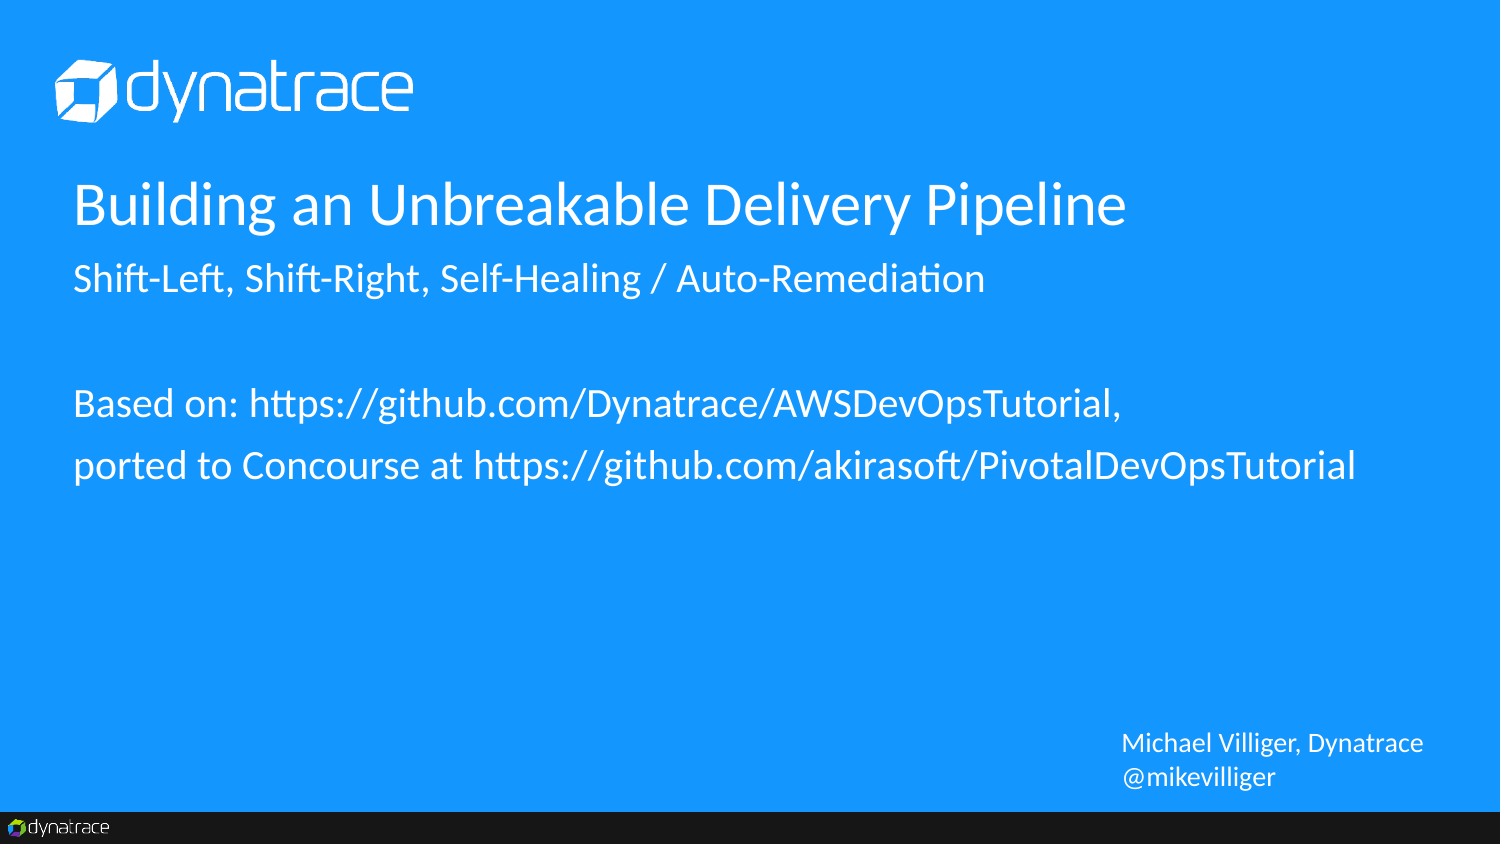

# Building an Unbreakable Delivery Pipeline Shift-Left, Shift-Right, Self-Healing / Auto-Remediation Based on: https://github.com/Dynatrace/AWSDevOpsTutorial, ported to Concourse at https://github.com/akirasoft/PivotalDevOpsTutorial
Michael Villiger, Dynatrace
@mikevilliger